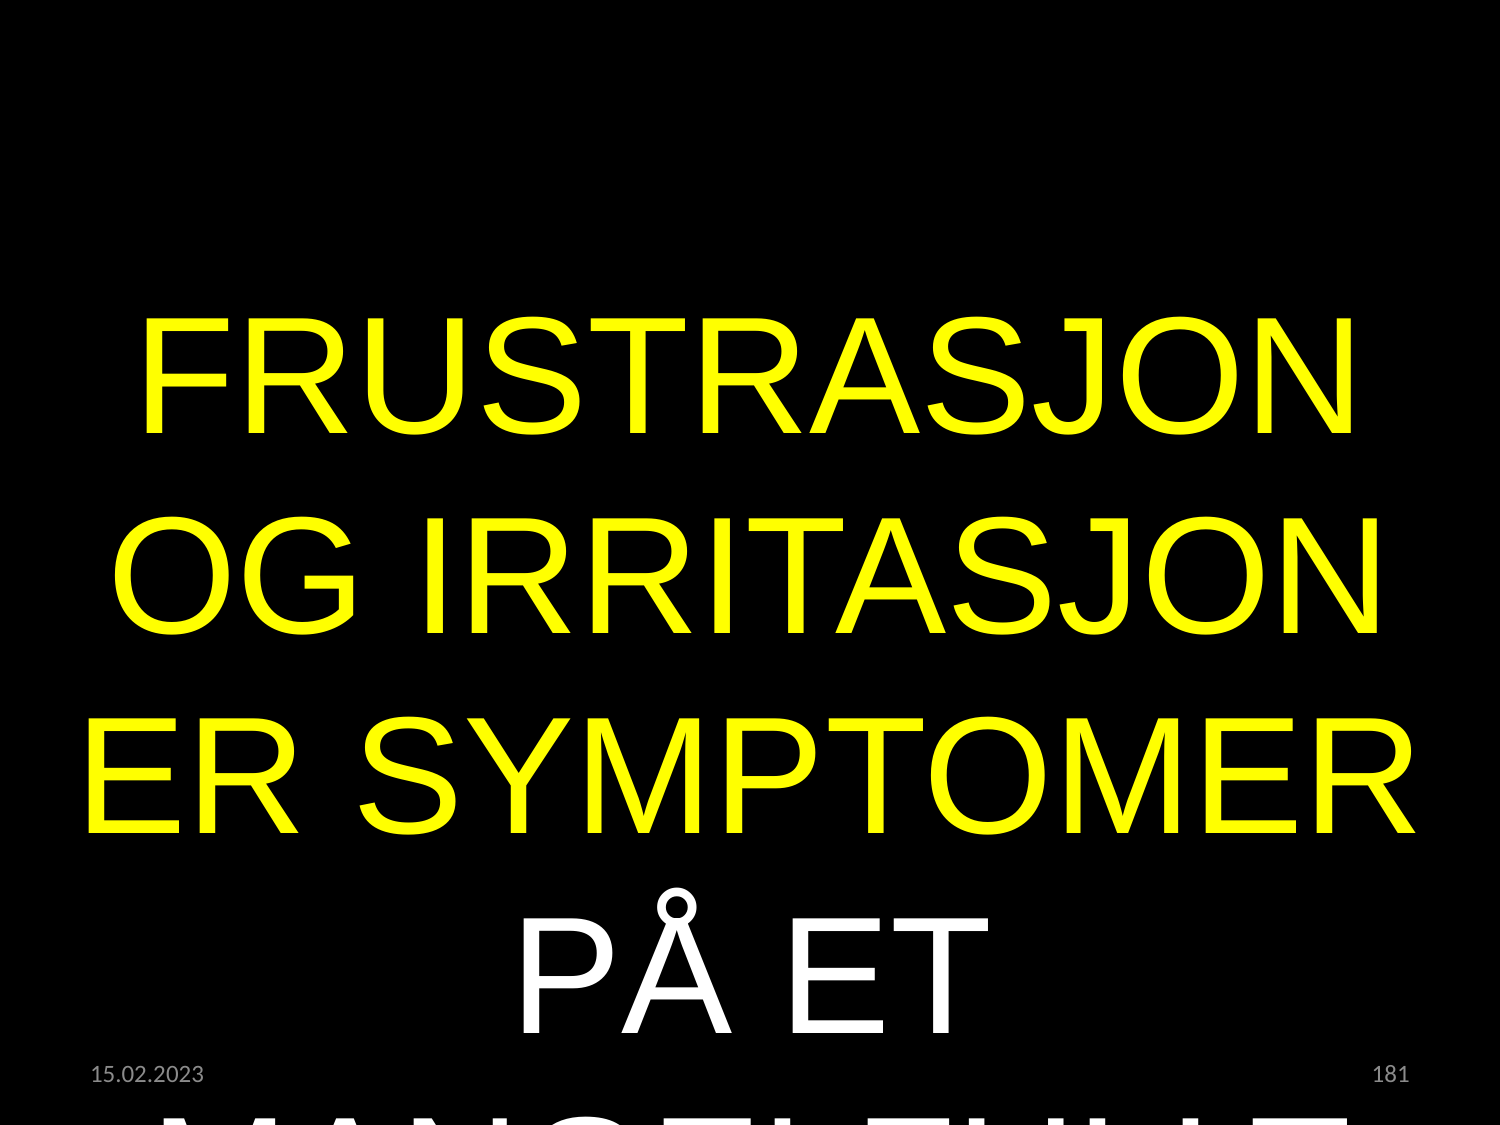

FRUSTRASJON OG IRRITASJON ER SYMPTOMER PÅ ET MANGELFULLT SPRÅK
15.02.2023
181